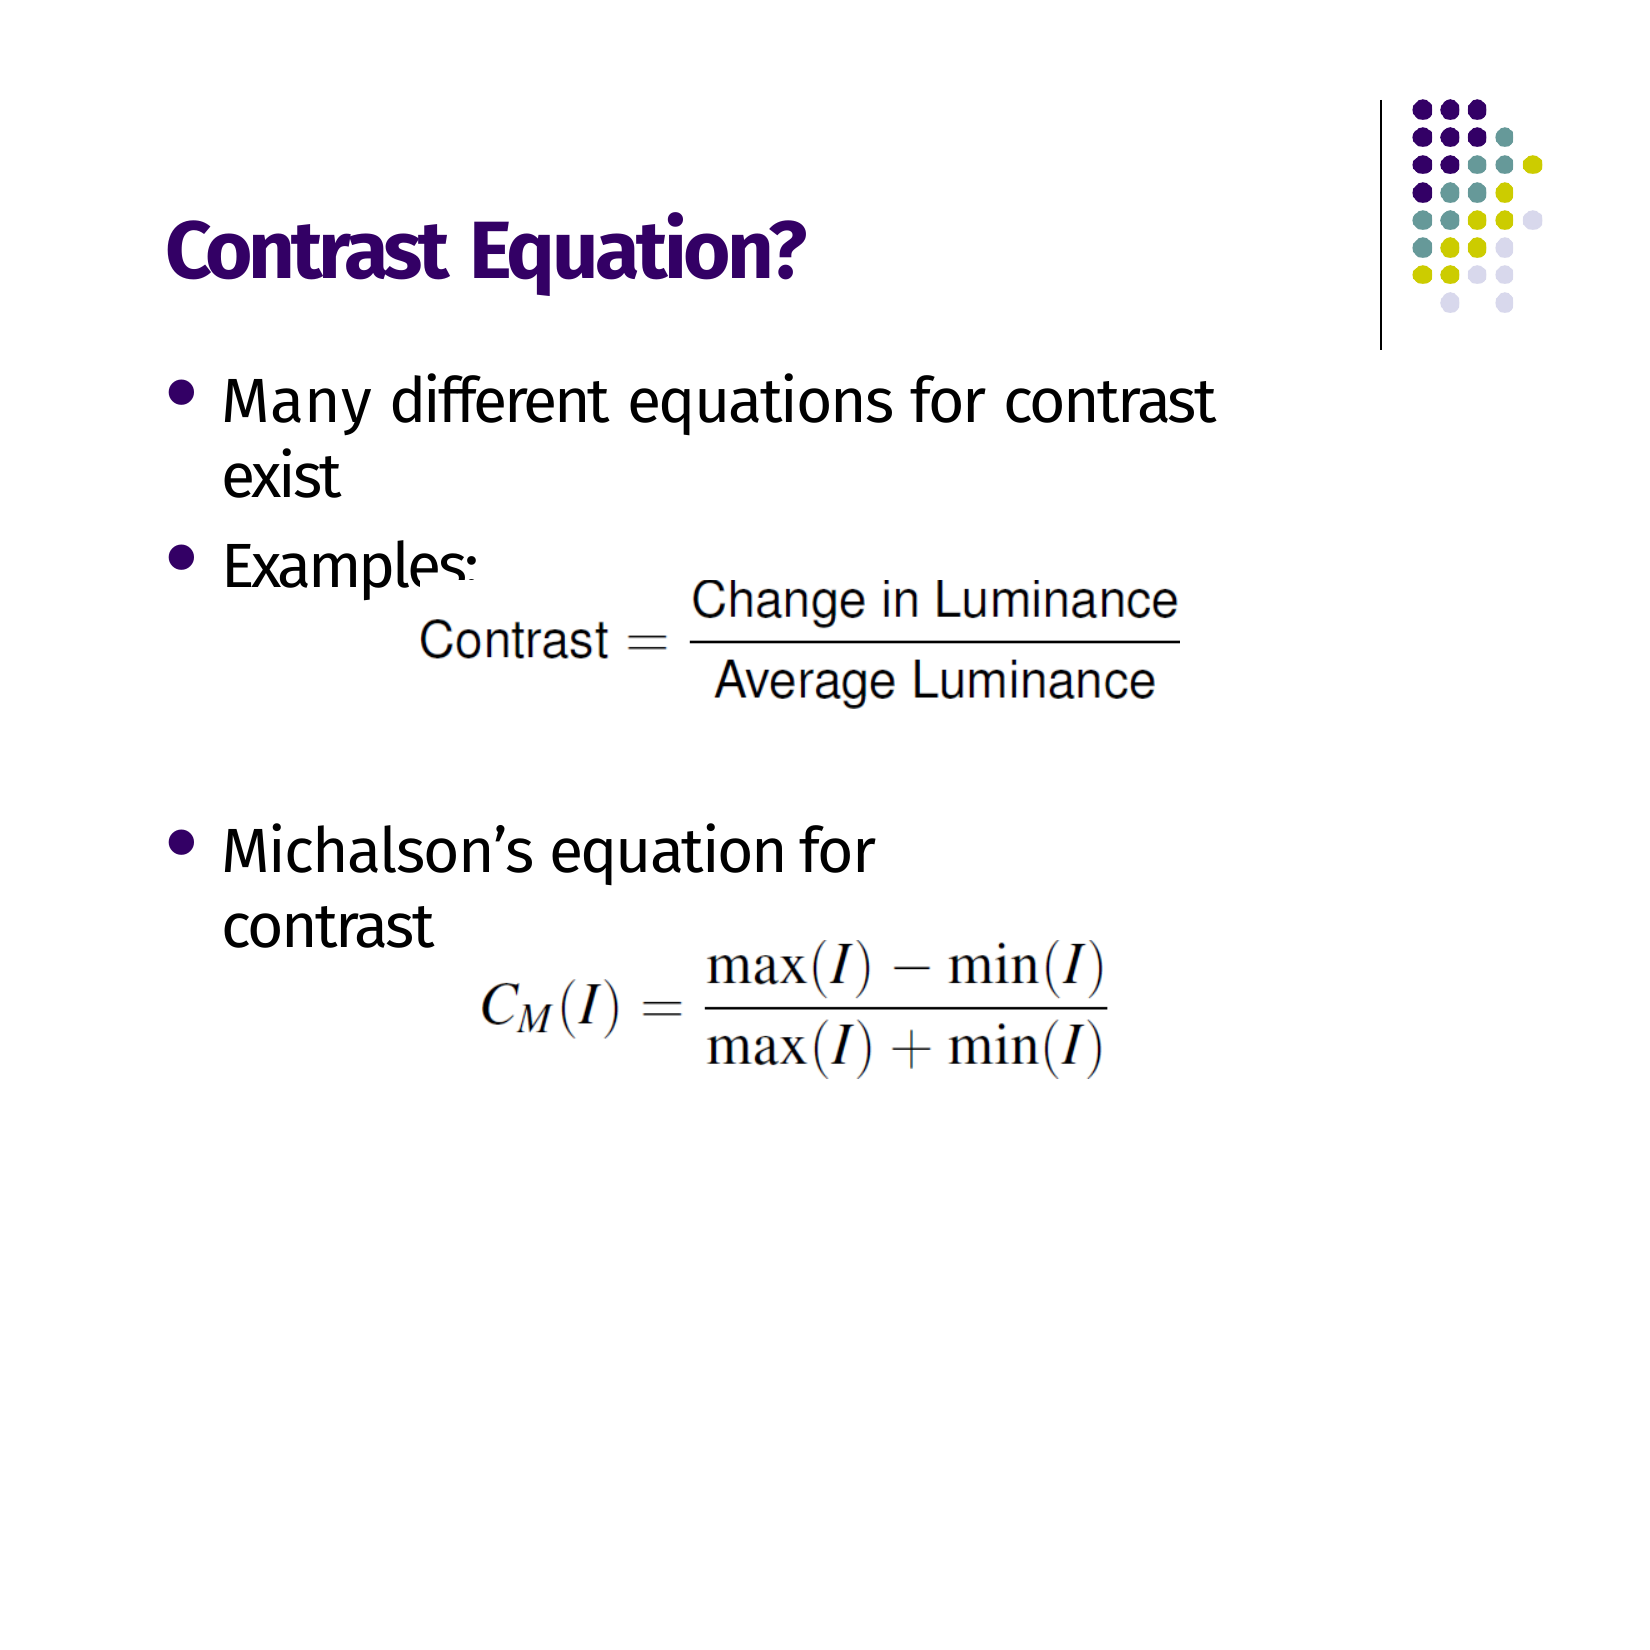

# Contrast Equation?
Many different equations for contrast exist
Examples:

Michalson’s equation for contrast